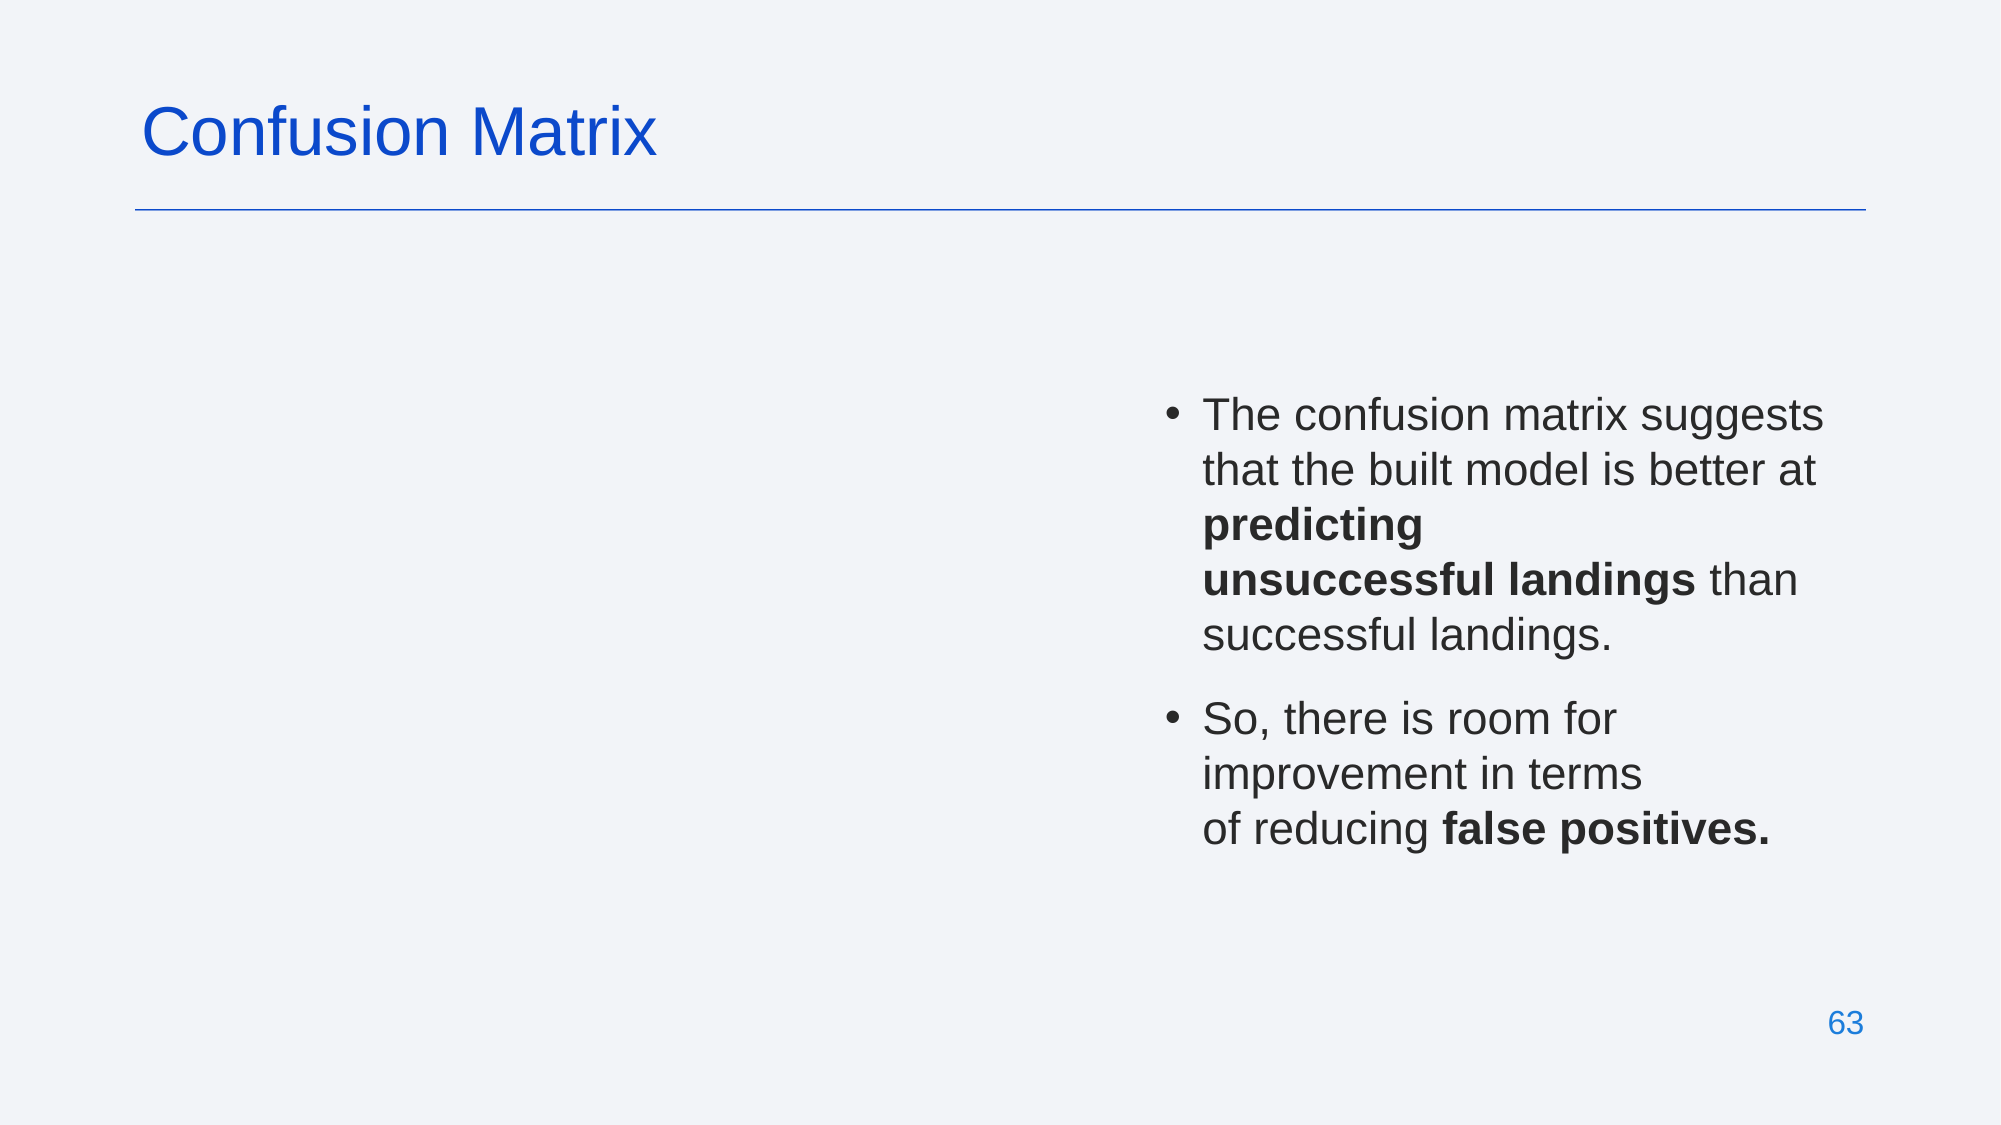

Confusion Matrix
The confusion matrix suggests that the built model is better at predicting unsuccessful landings than successful landings.
So, there is room for improvement in terms of reducing false positives.
63